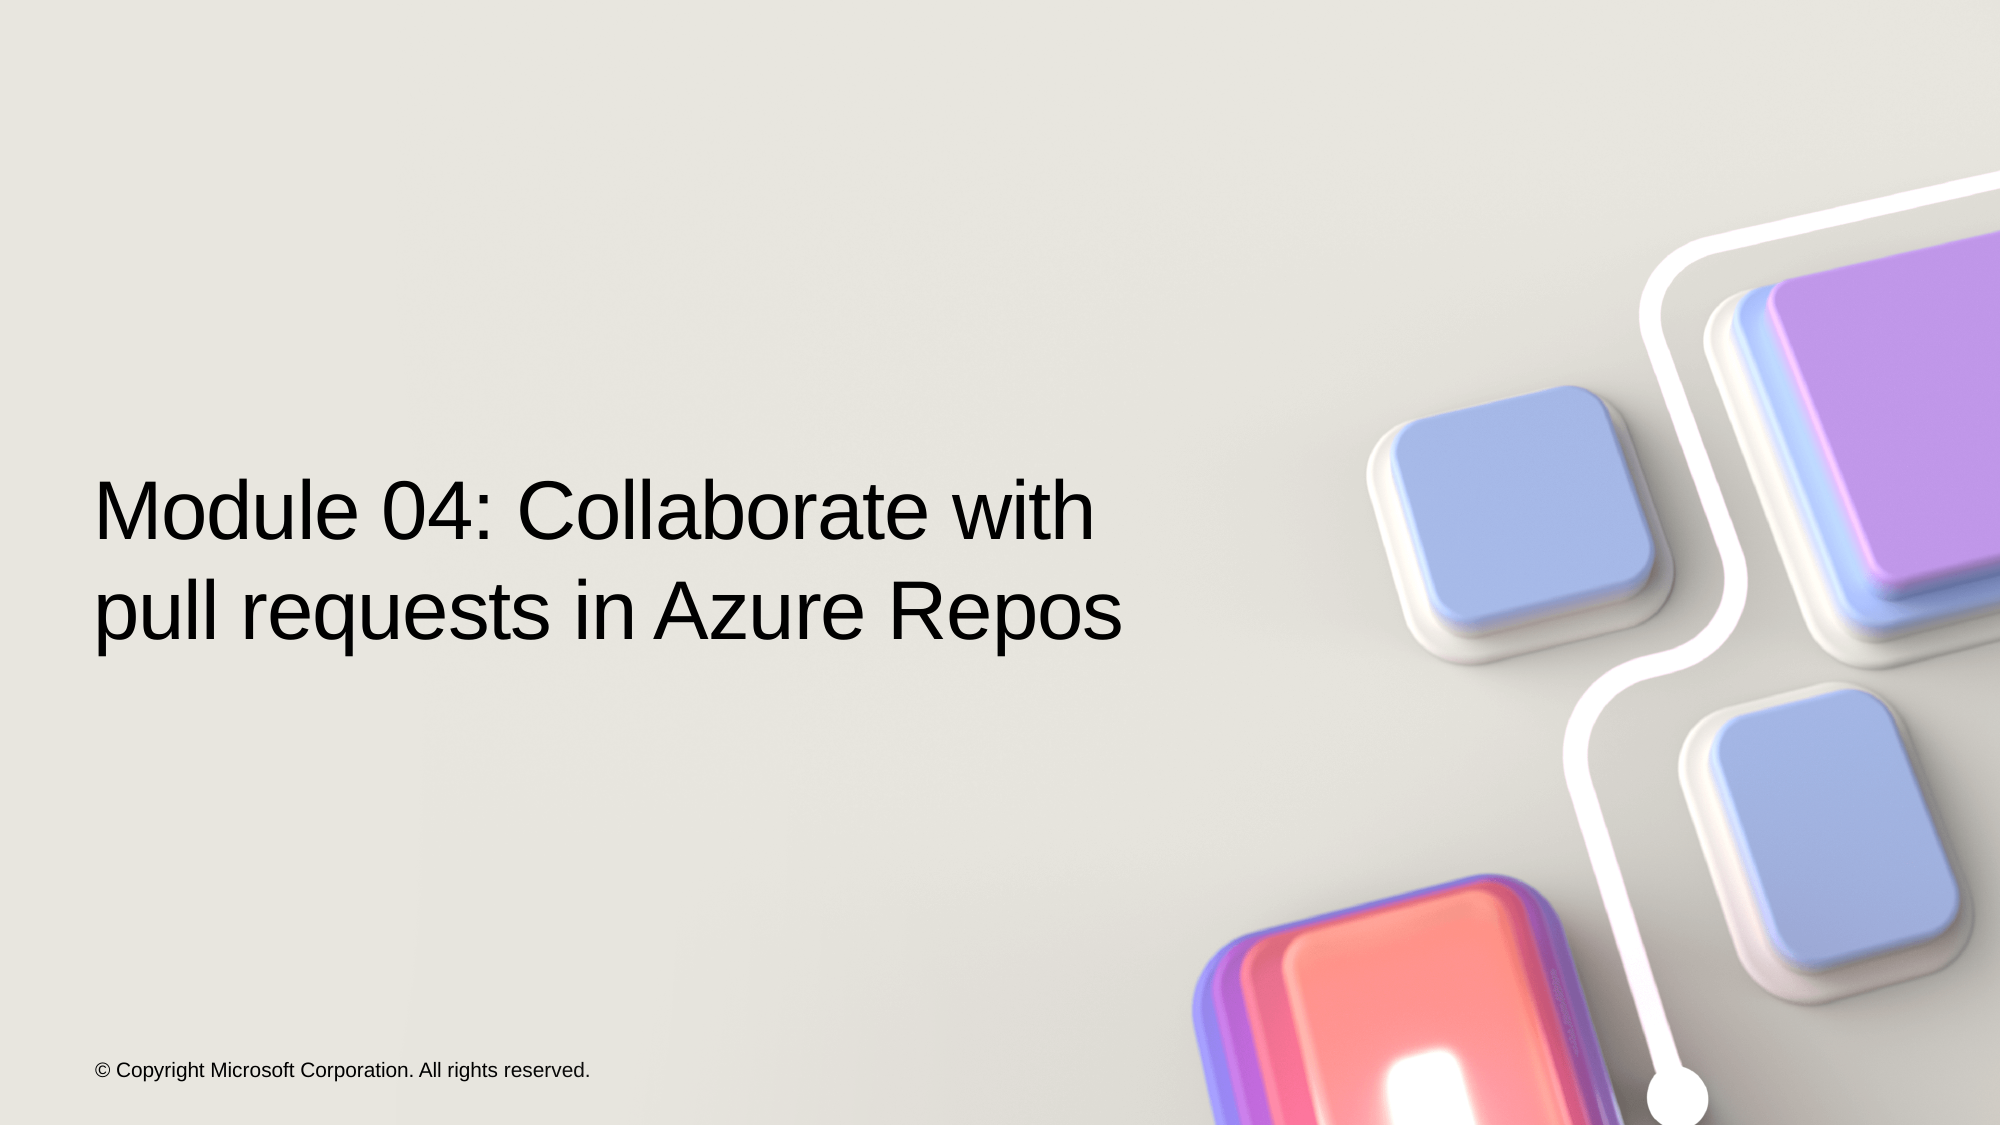

# Module 04: Collaborate with pull requests in Azure Repos